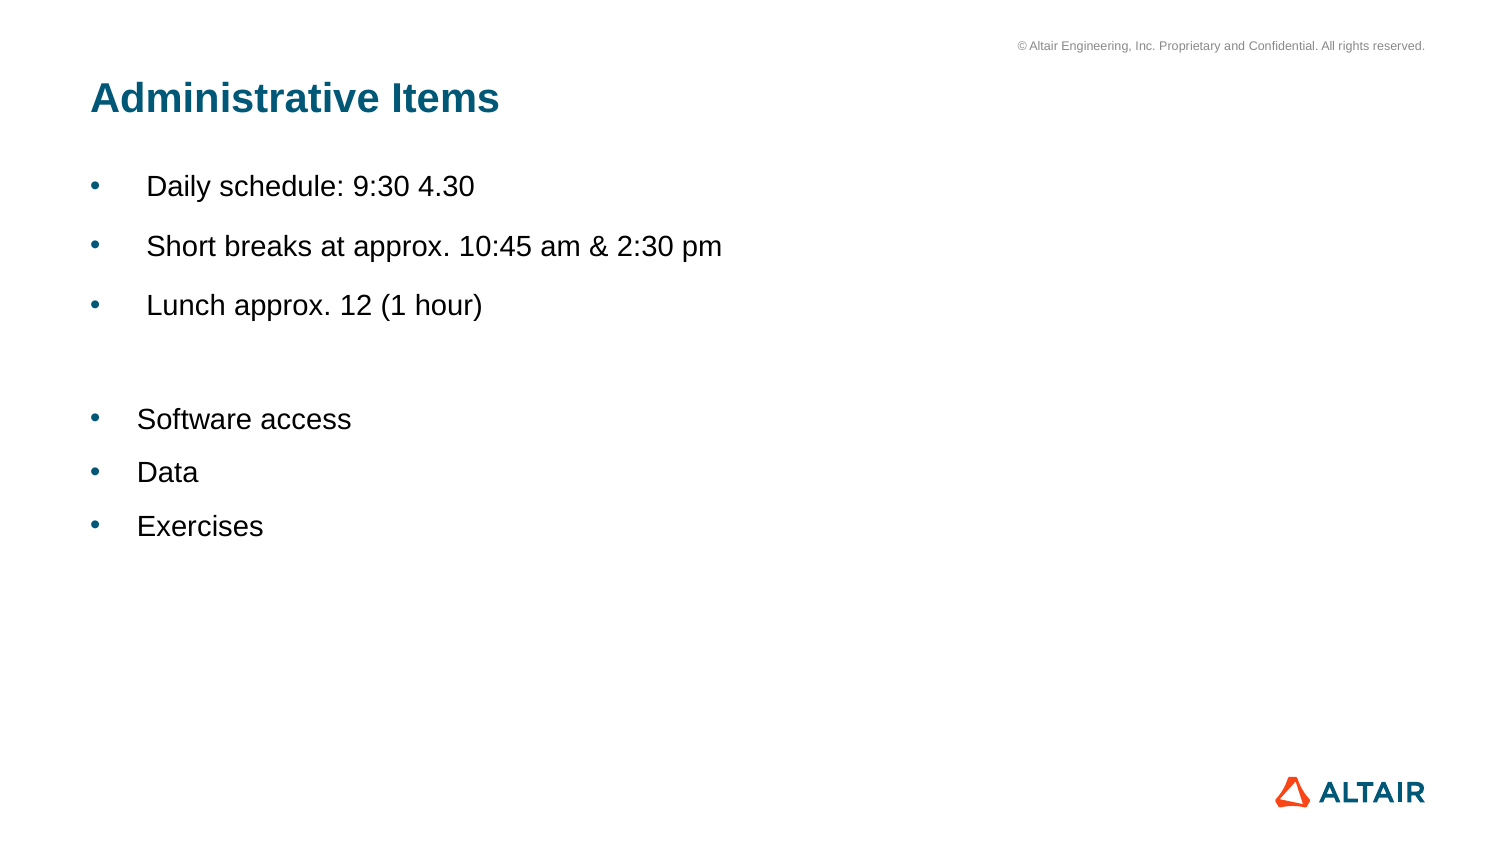

# Administrative Items
Daily schedule: 9:30 4.30
Short breaks at approx. 10:45 am & 2:30 pm
Lunch approx. 12 (1 hour)

Software access
Data
Exercises